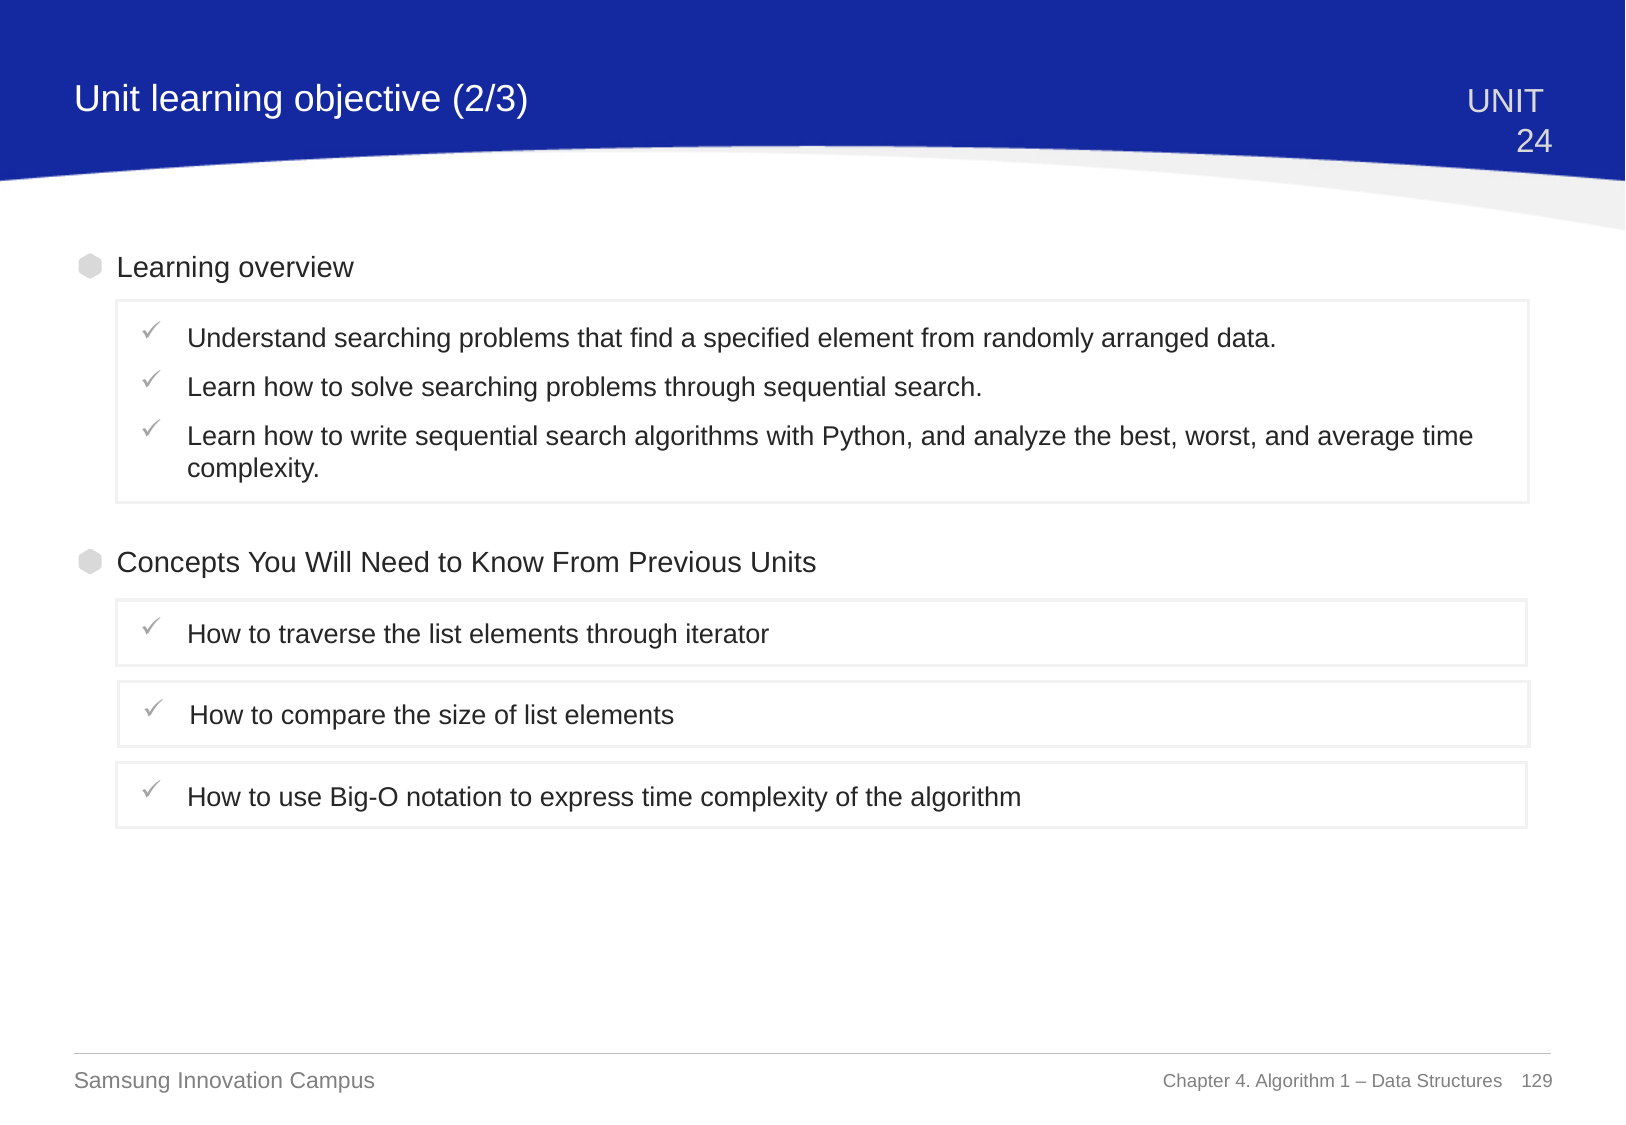

Unit learning objective (2/3)
UNIT  24

Learning overview
Understand searching problems that find a specified element from randomly arranged data.
Learn how to solve searching problems through sequential search.
Learn how to write sequential search algorithms with Python, and analyze the best, worst, and average time complexity.

Concepts You Will Need to Know From Previous Units
How to traverse the list elements through iterator
How to compare the size of list elements
How to use Big-O notation to express time complexity of the algorithm